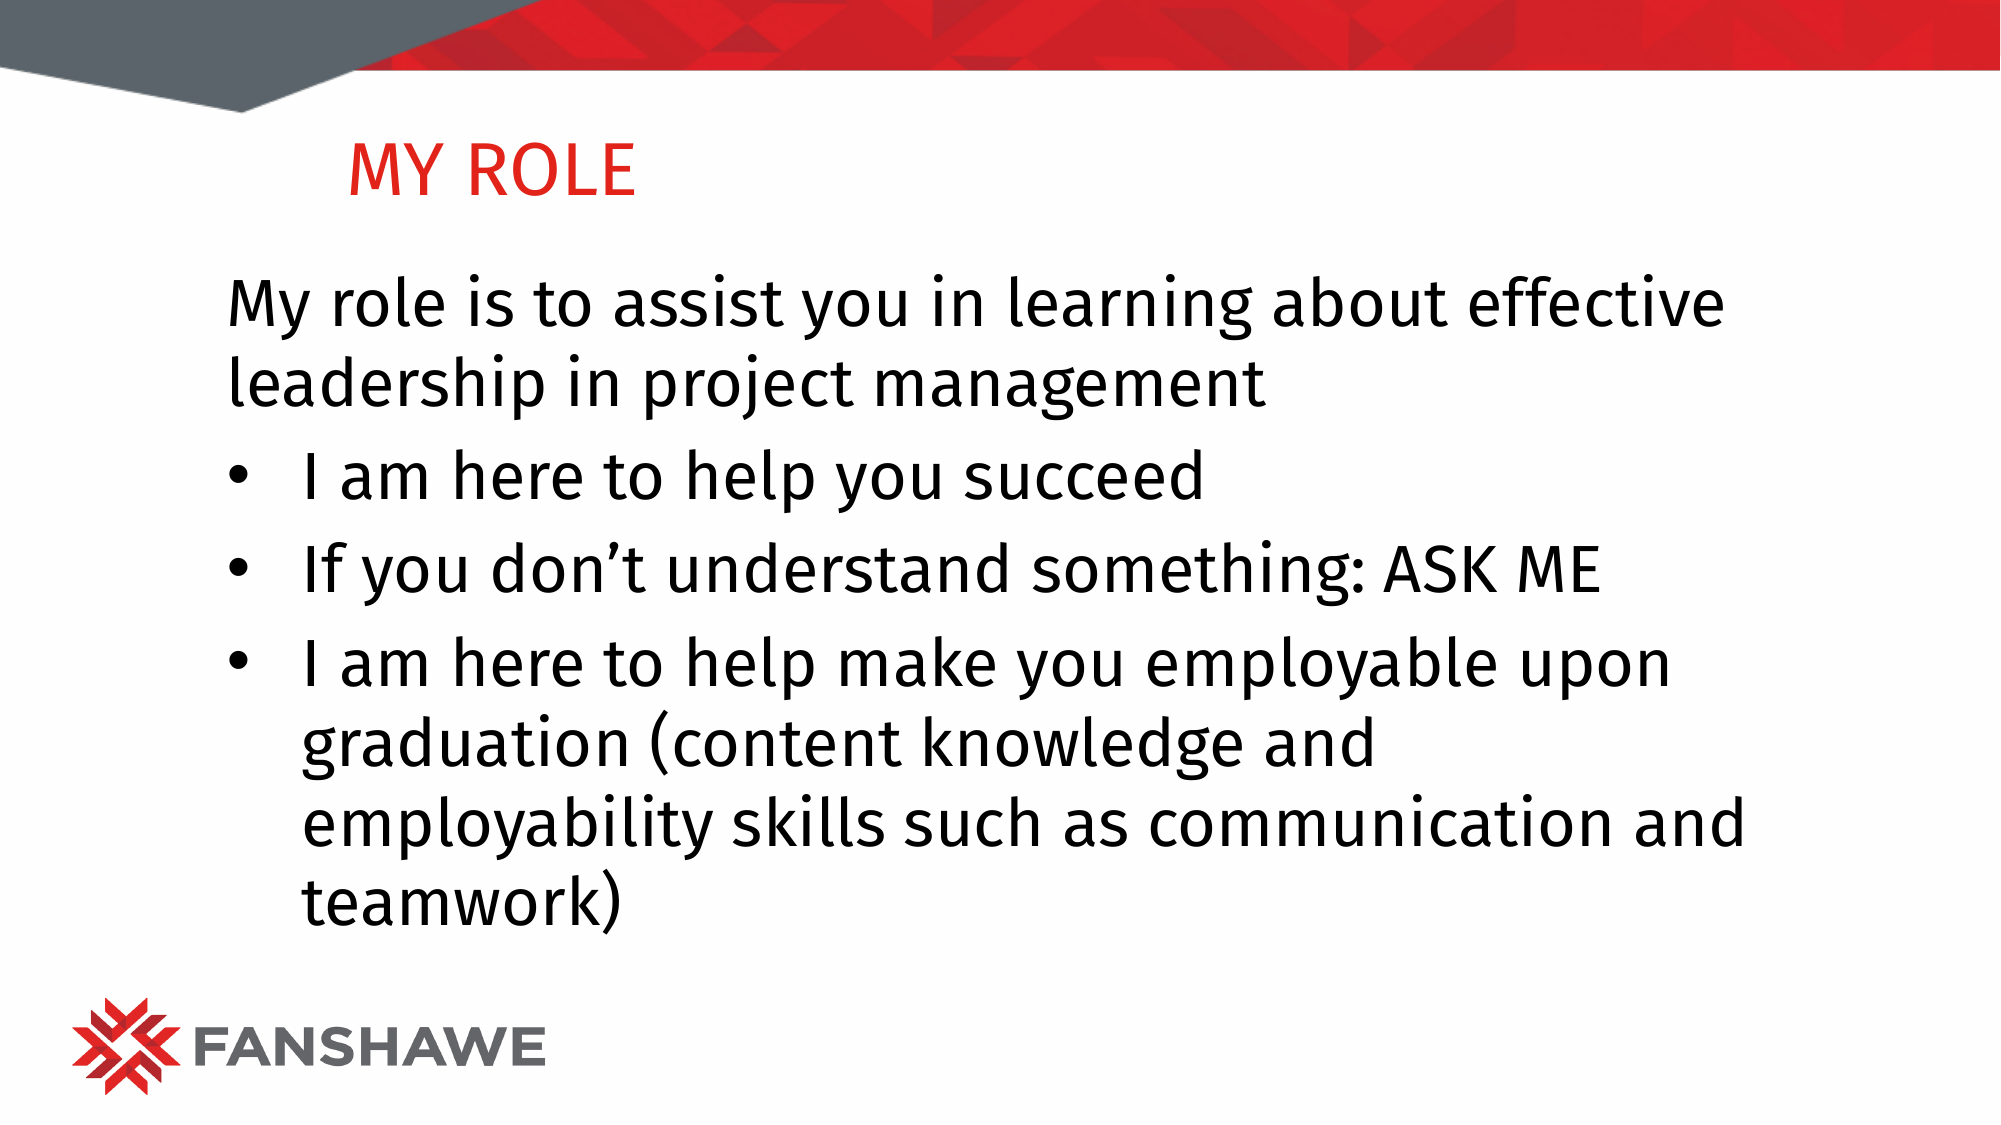

# My Role
My role is to assist you in learning about effective leadership in project management
I am here to help you succeed
If you don’t understand something: ASK ME
I am here to help make you employable upon graduation (content knowledge and employability skills such as communication and teamwork)